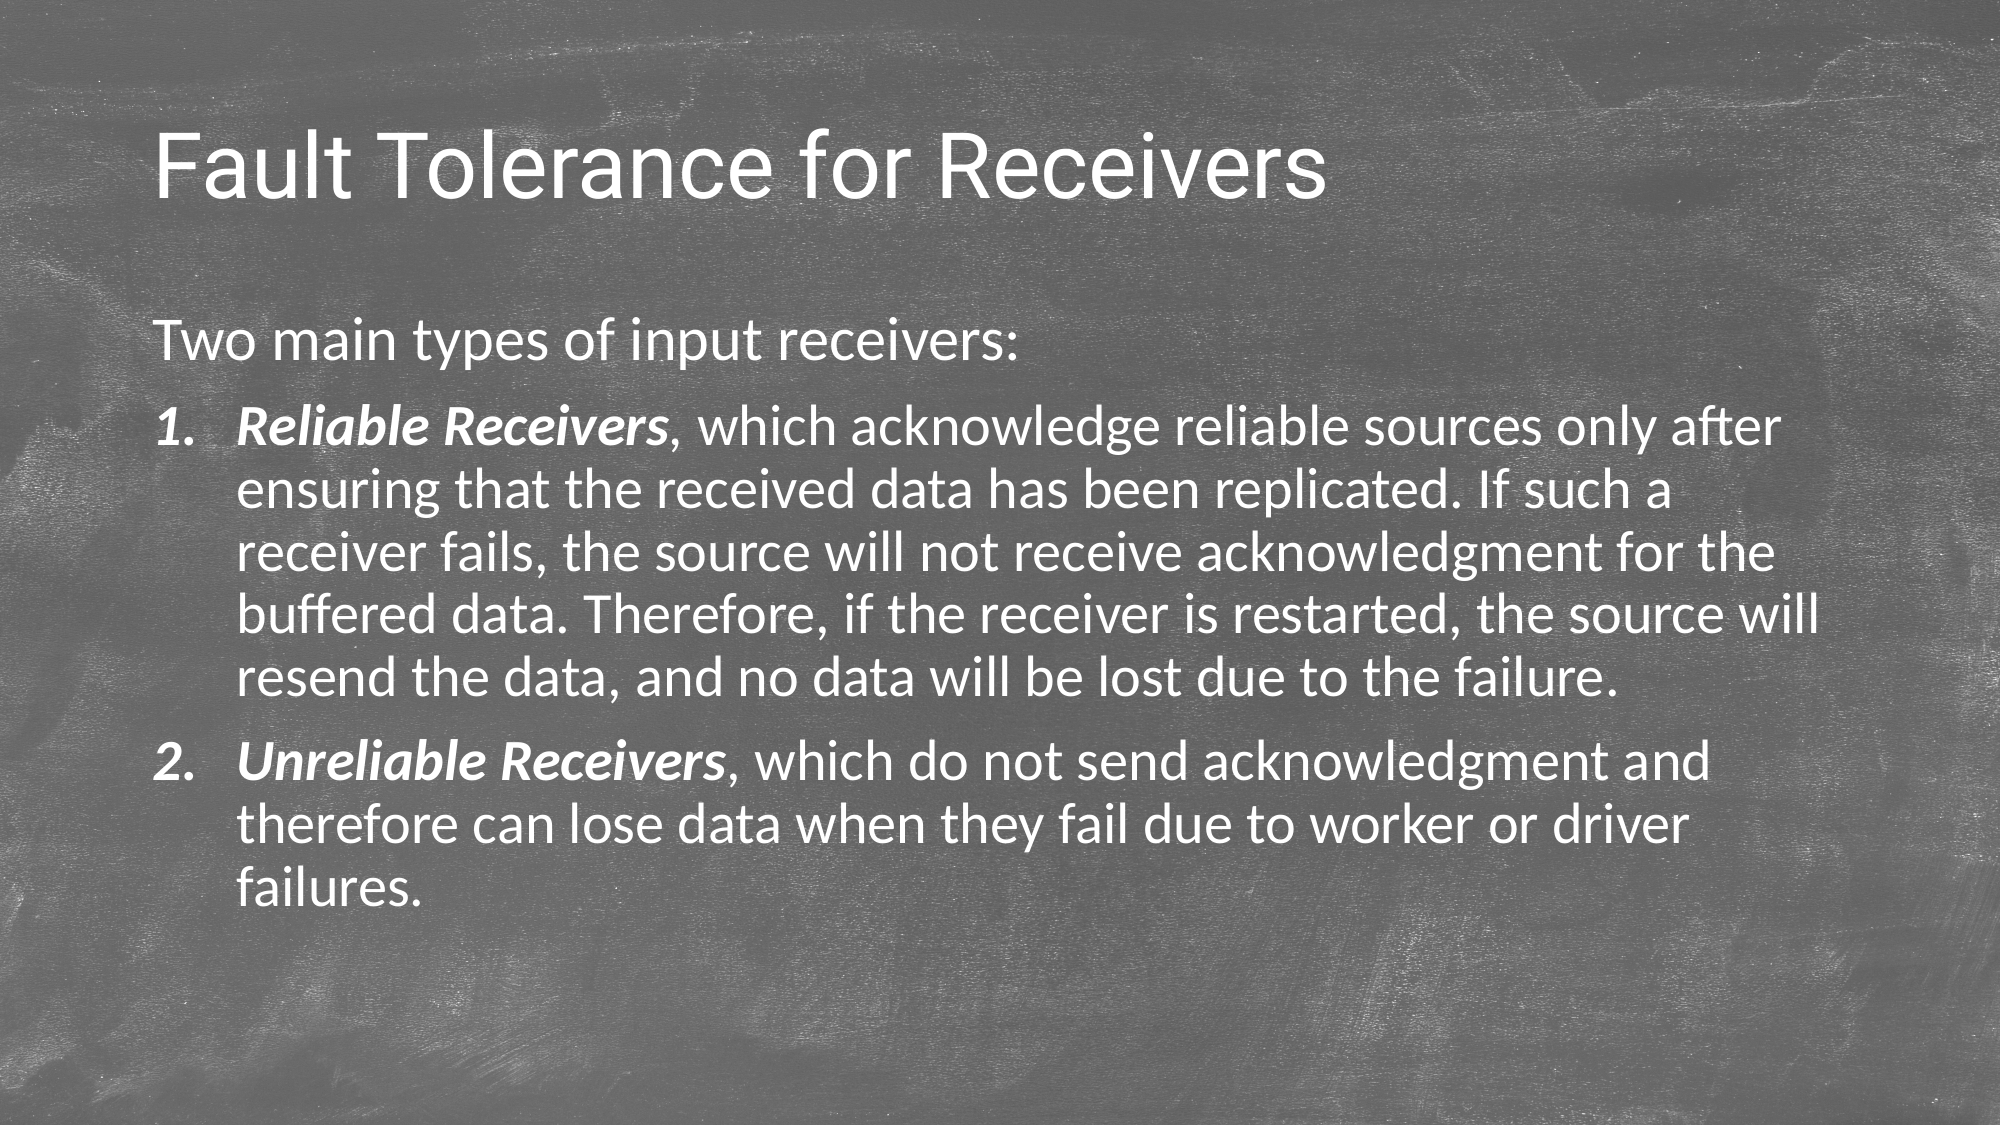

# Fault Tolerance for Receivers
Two main types of input receivers:
Reliable Receivers, which acknowledge reliable sources only after ensuring that the received data has been replicated. If such a receiver fails, the source will not receive acknowledgment for the buffered data. Therefore, if the receiver is restarted, the source will resend the data, and no data will be lost due to the failure.
Unreliable Receivers, which do not send acknowledgment and therefore can lose data when they fail due to worker or driver failures.